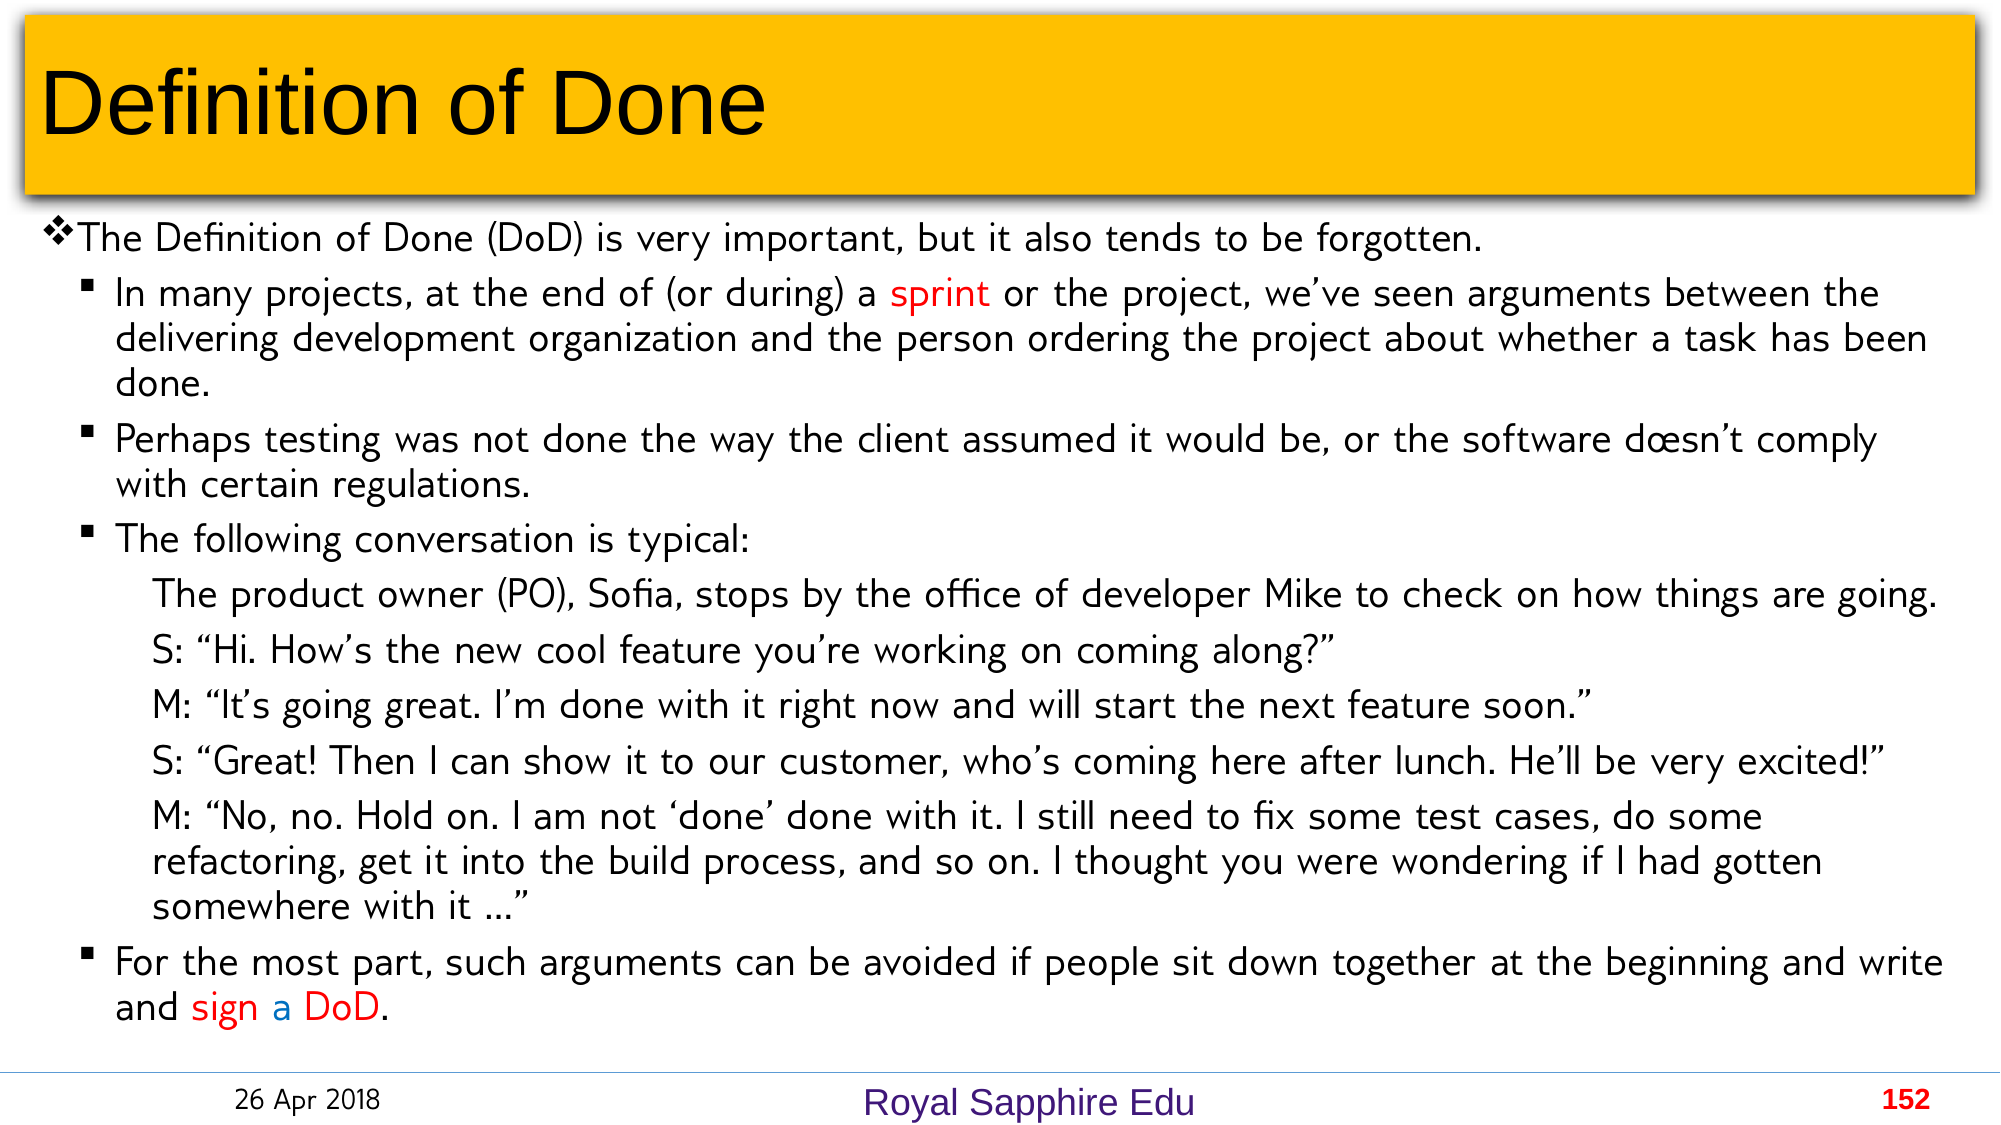

# Definition of Done
The Definition of Done (DoD) is very important, but it also tends to be forgotten.
In many projects, at the end of (or during) a sprint or the project, we’ve seen arguments between the delivering development organization and the person ordering the project about whether a task has been done.
Perhaps testing was not done the way the client assumed it would be, or the software doesn’t comply with certain regulations.
The following conversation is typical:
The product owner (PO), Sofia, stops by the office of developer Mike to check on how things are going.
S: “Hi. How’s the new cool feature you’re working on coming along?”
M: “It’s going great. I’m done with it right now and will start the next feature soon.”
S: “Great! Then I can show it to our customer, who’s coming here after lunch. He’ll be very excited!”
M: “No, no. Hold on. I am not ‘done’ done with it. I still need to fix some test cases, do some refactoring, get it into the build process, and so on. I thought you were wondering if I had gotten somewhere with it …”
For the most part, such arguments can be avoided if people sit down together at the beginning and write and sign a DoD.
26 Apr 2018
152